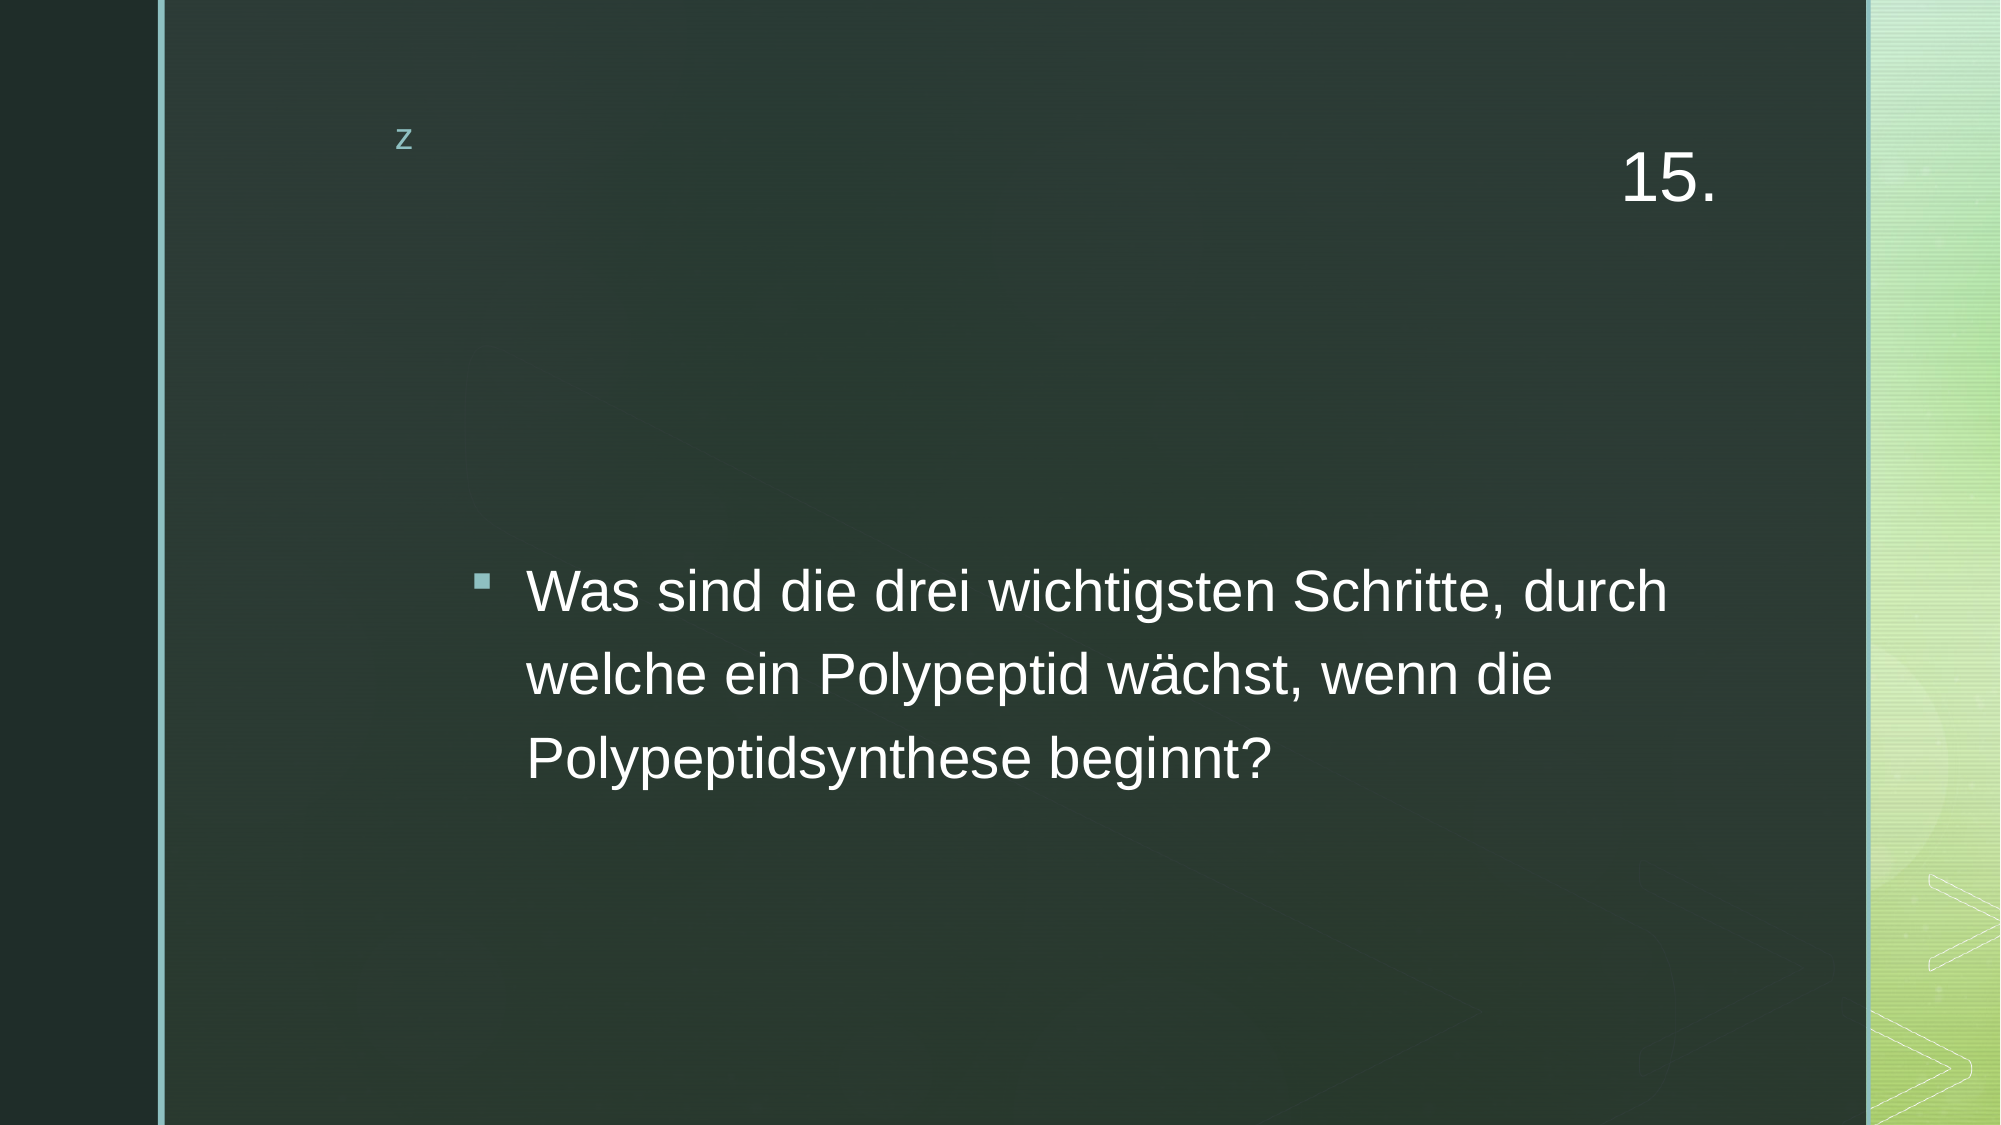

# 15.
Was sind die drei wichtigsten Schritte, durch welche ein Polypeptid wächst, wenn die Polypeptidsynthese beginnt?